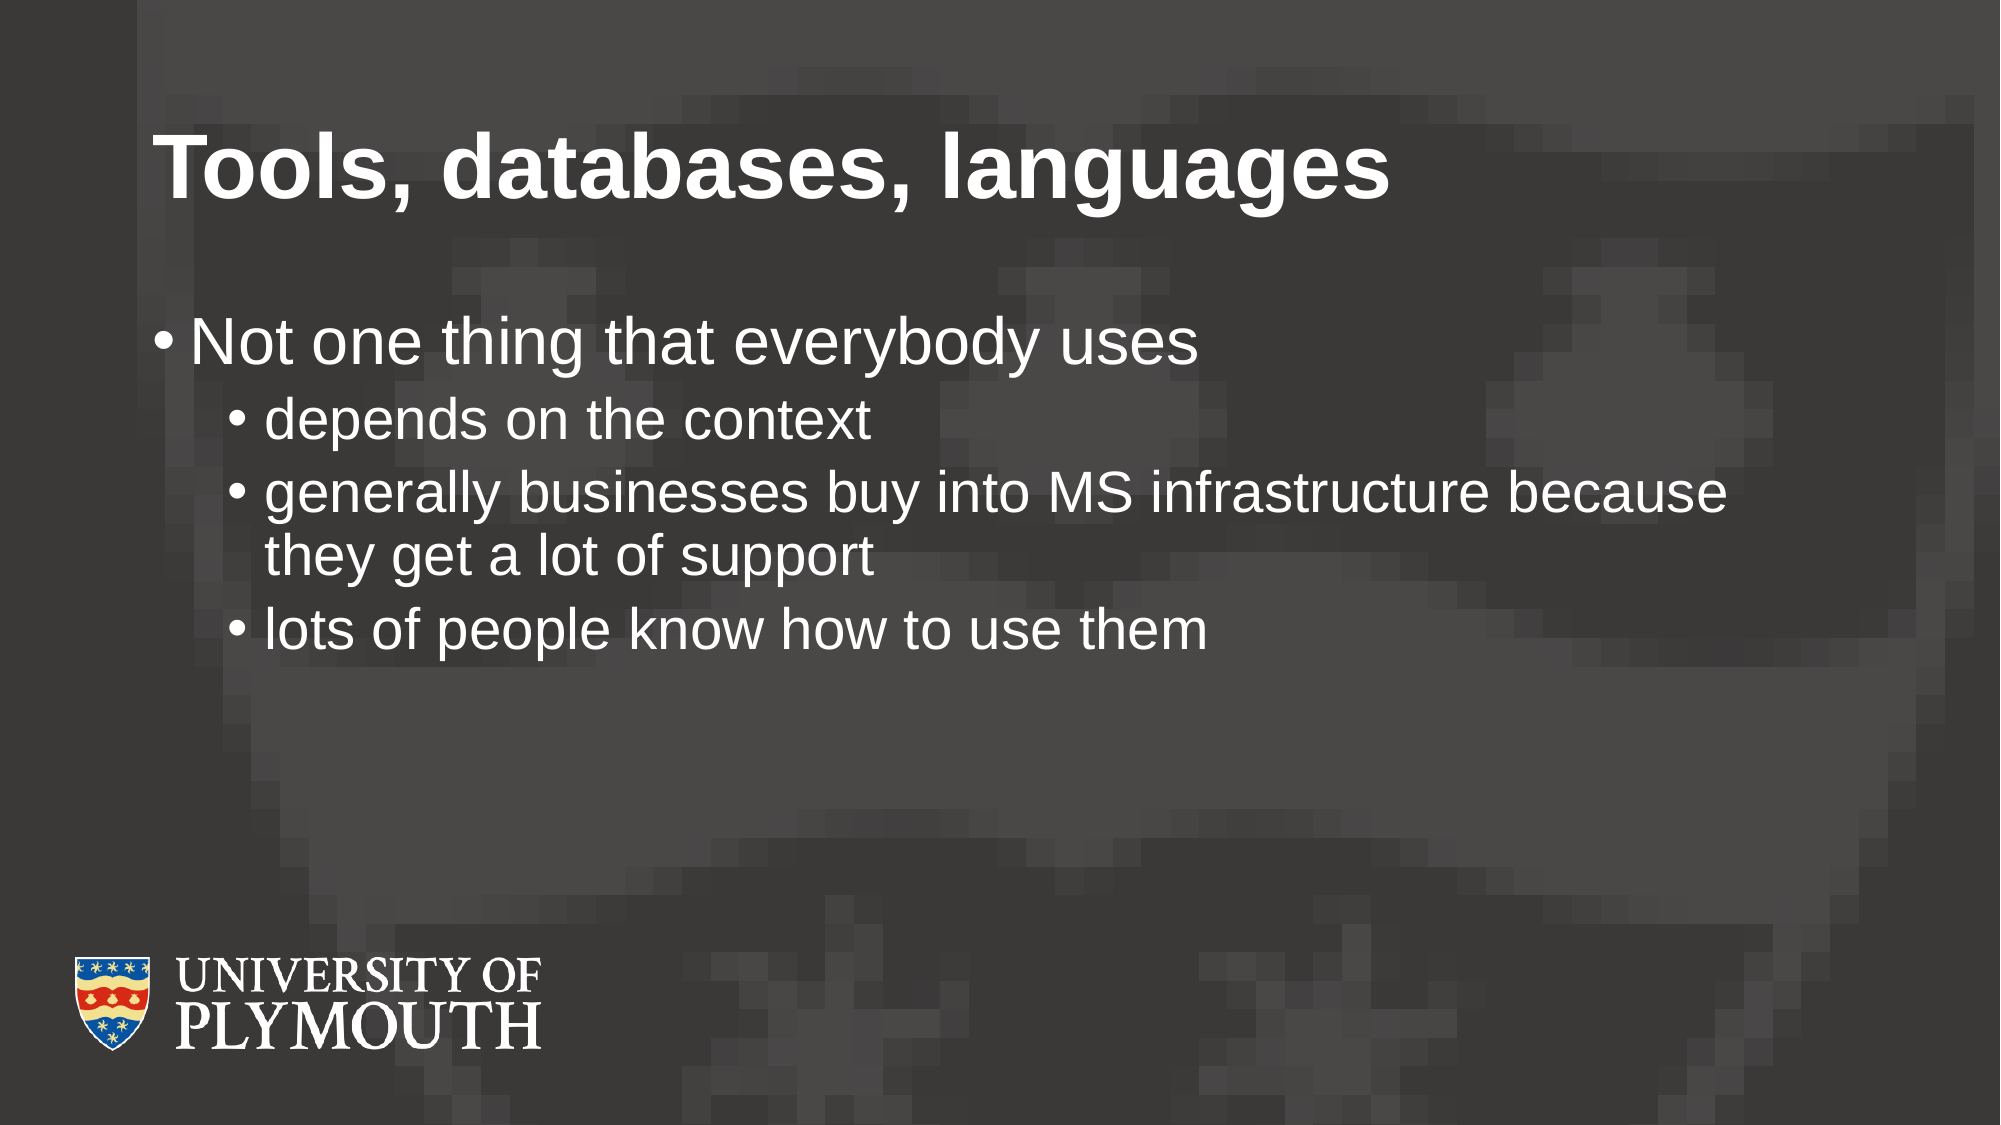

# Tools, databases, languages
Not one thing that everybody uses
depends on the context
generally businesses buy into MS infrastructure because they get a lot of support
lots of people know how to use them